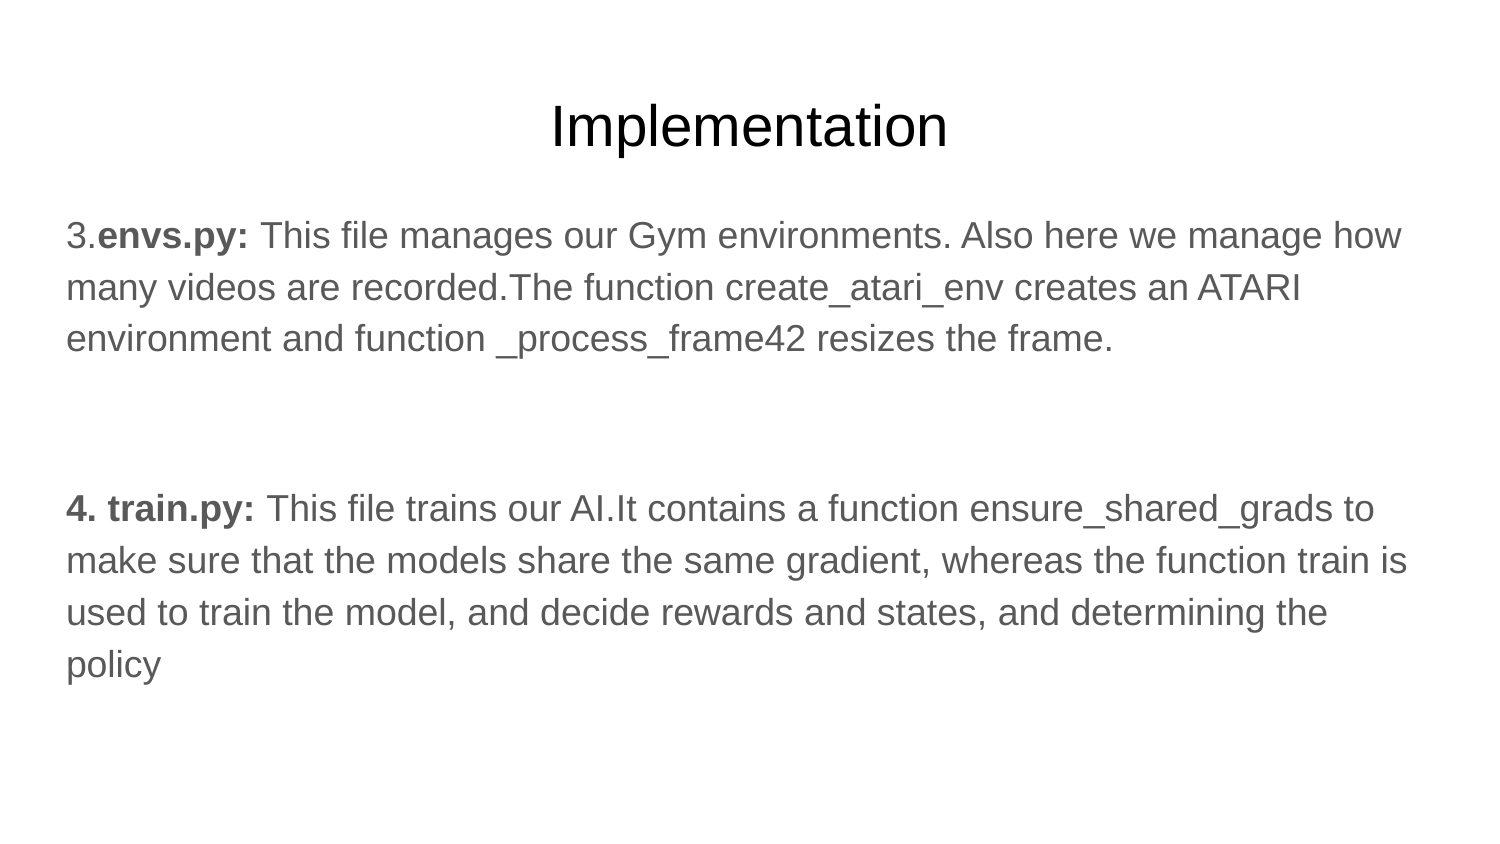

# Implementation
3.envs.py: This file manages our Gym environments. Also here we manage how many videos are recorded.The function create_atari_env creates an ATARI environment and function _process_frame42 resizes the frame.

4. train.py: This file trains our AI.It contains a function ensure_shared_grads to make sure that the models share the same gradient, whereas the function train is used to train the model, and decide rewards and states, and determining the policy